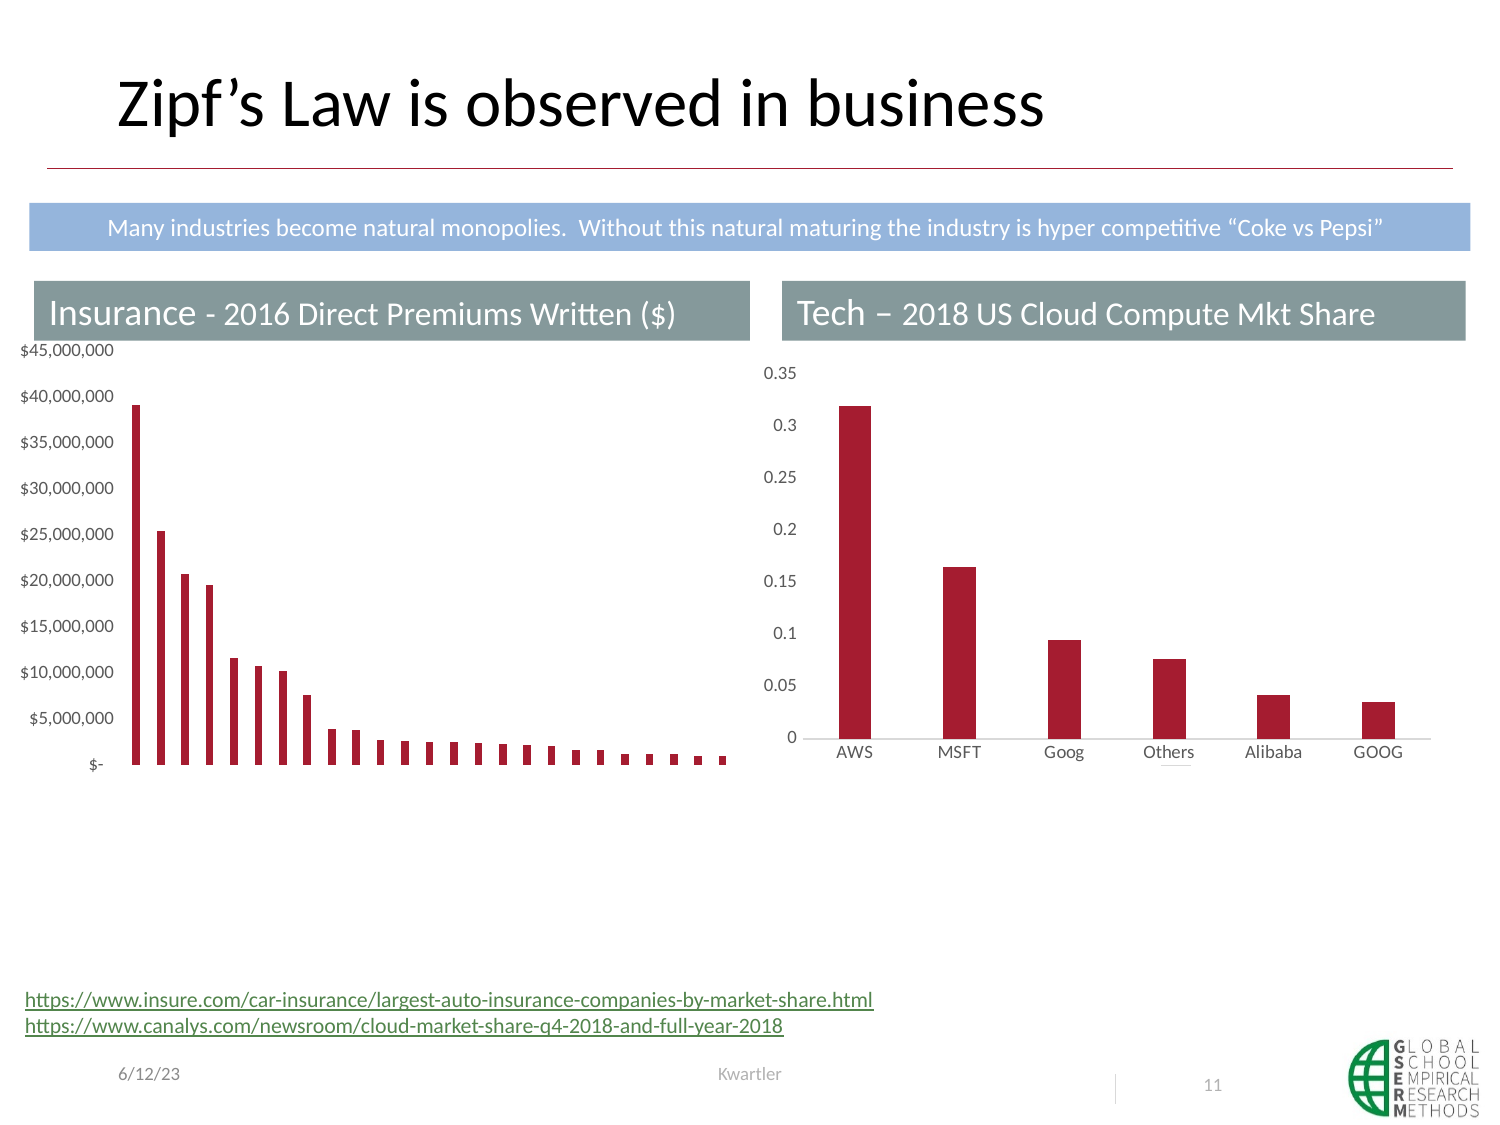

# Zipf’s Law is observed in business
Many industries become natural monopolies.  Without this natural maturing the industry is hyper competitive “Coke vs Pepsi”
Insurance - 2016 Direct Premiums Written ($)
Tech – 2018 US Cloud Compute Mkt Share

### Chart

| Category | 2016 Direct Premiums Written ($) |
|---|---|

### Chart

| Category | US_Cloud_Mkt_share |
|---|---|
| AWS | 0.32 |
| MSFT | 0.165 |
| Goog | 0.095 |
| Others | 0.077 |
| Alibaba | 0.042 |
| GOOG | 0.036 |
https://www.insure.com/car-insurance/largest-auto-insurance-companies-by-market-share.html
https://www.canalys.com/newsroom/cloud-market-share-q4-2018-and-full-year-2018
6/12/23
Kwartler
11